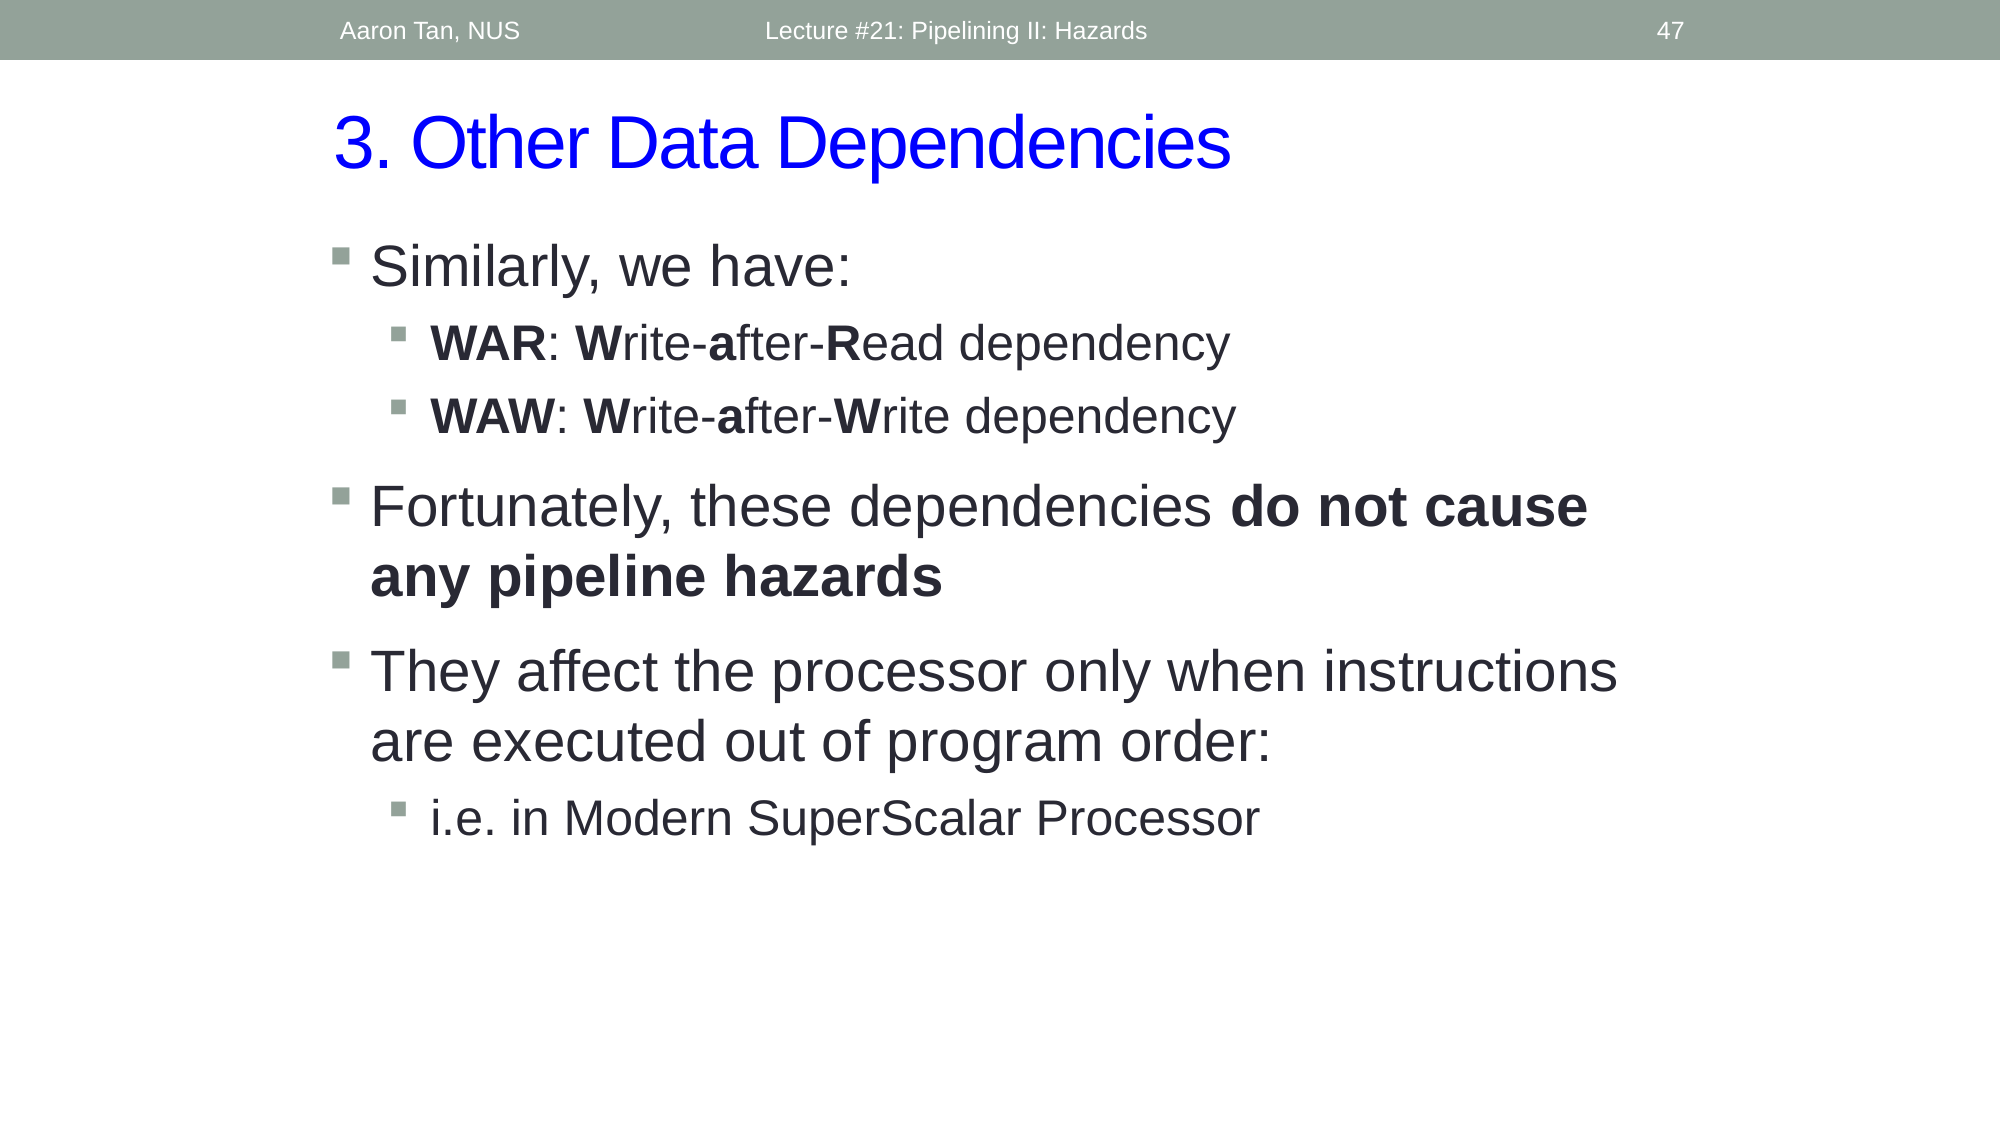

Aaron Tan, NUS
Lecture #21: Pipelining II: Hazards
47
# 3. Other Data Dependencies
Similarly, we have:
WAR: Write-after-Read dependency
WAW: Write-after-Write dependency
Fortunately, these dependencies do not cause any pipeline hazards
They affect the processor only when instructions are executed out of program order:
i.e. in Modern SuperScalar Processor